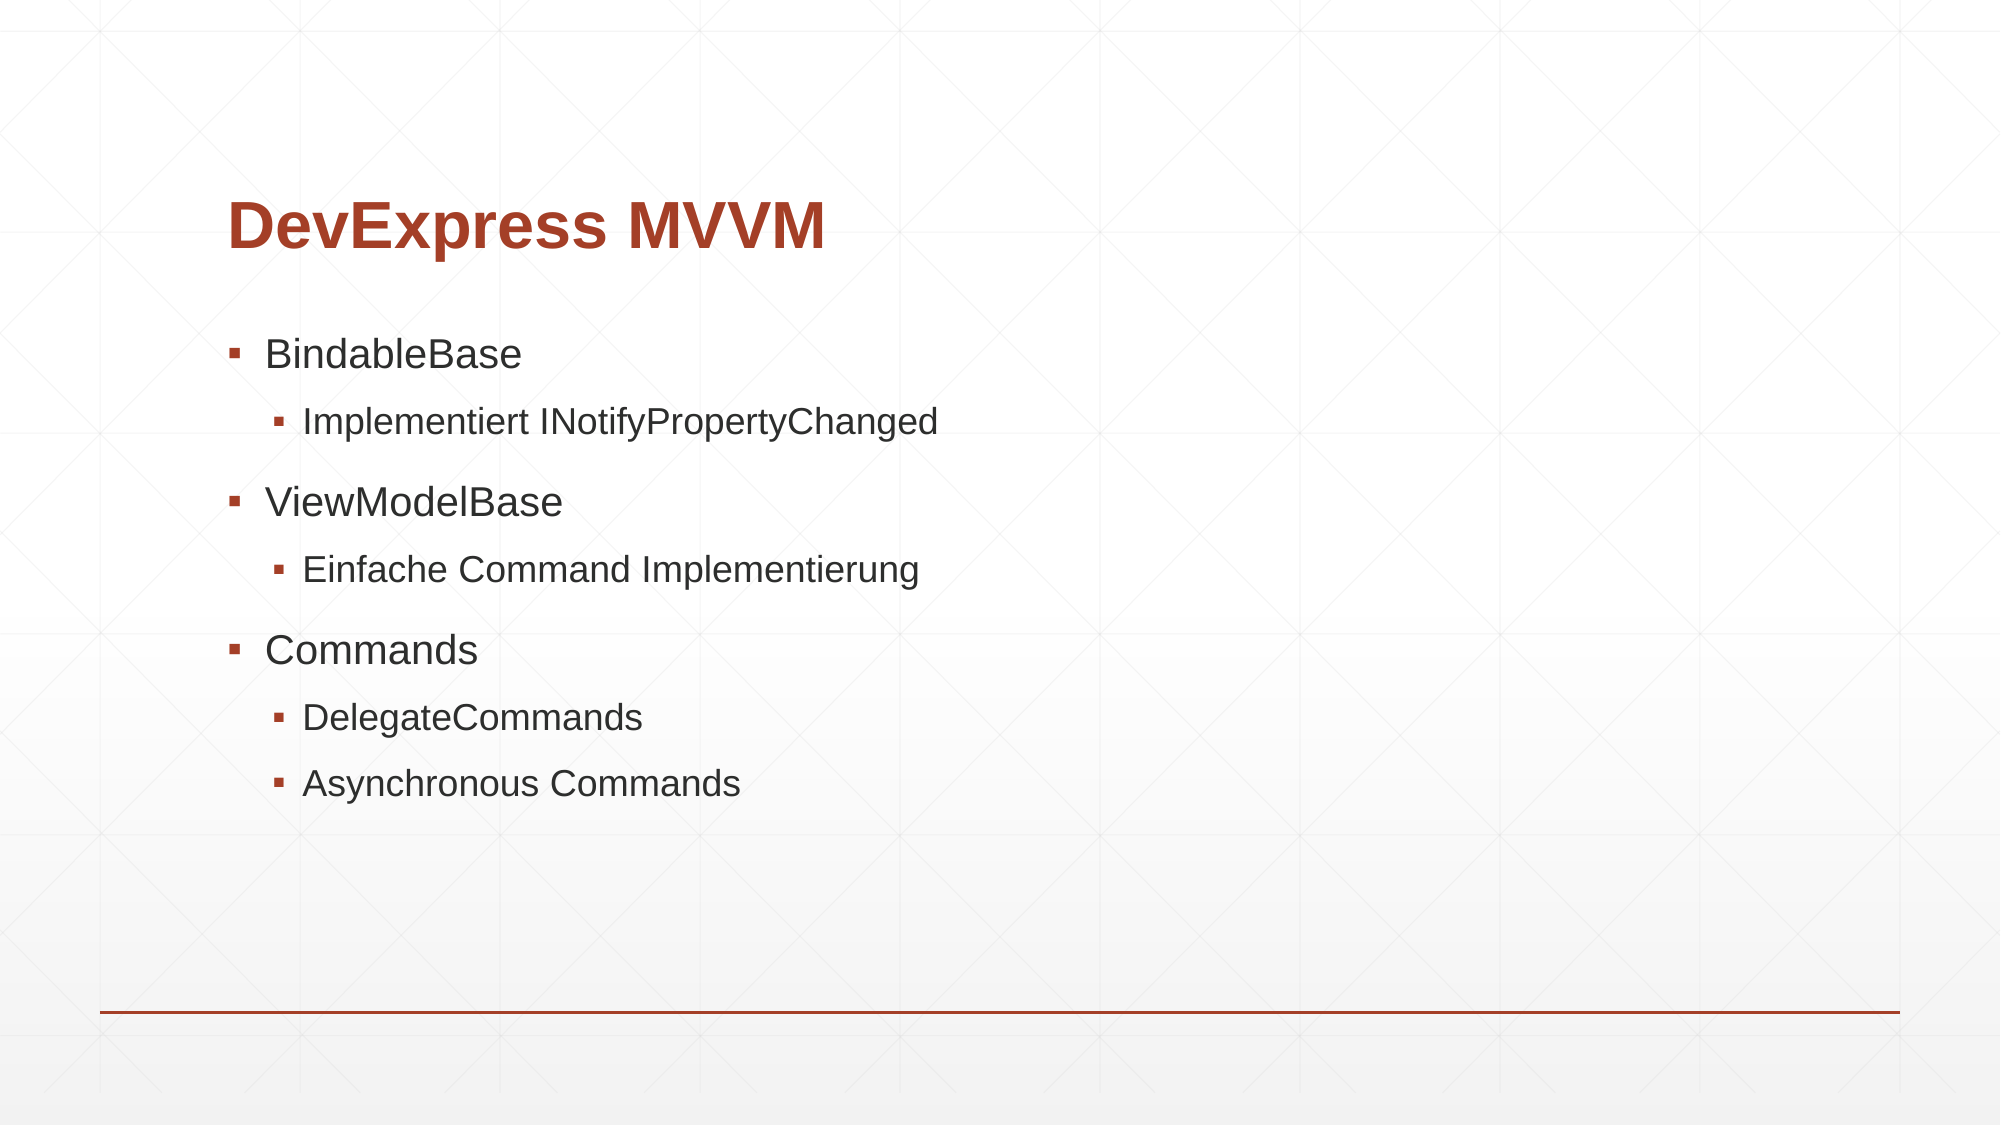

# DevExpress MVVM
BindableBase
Implementiert INotifyPropertyChanged
ViewModelBase
Einfache Command Implementierung
Commands
DelegateCommands
Asynchronous Commands